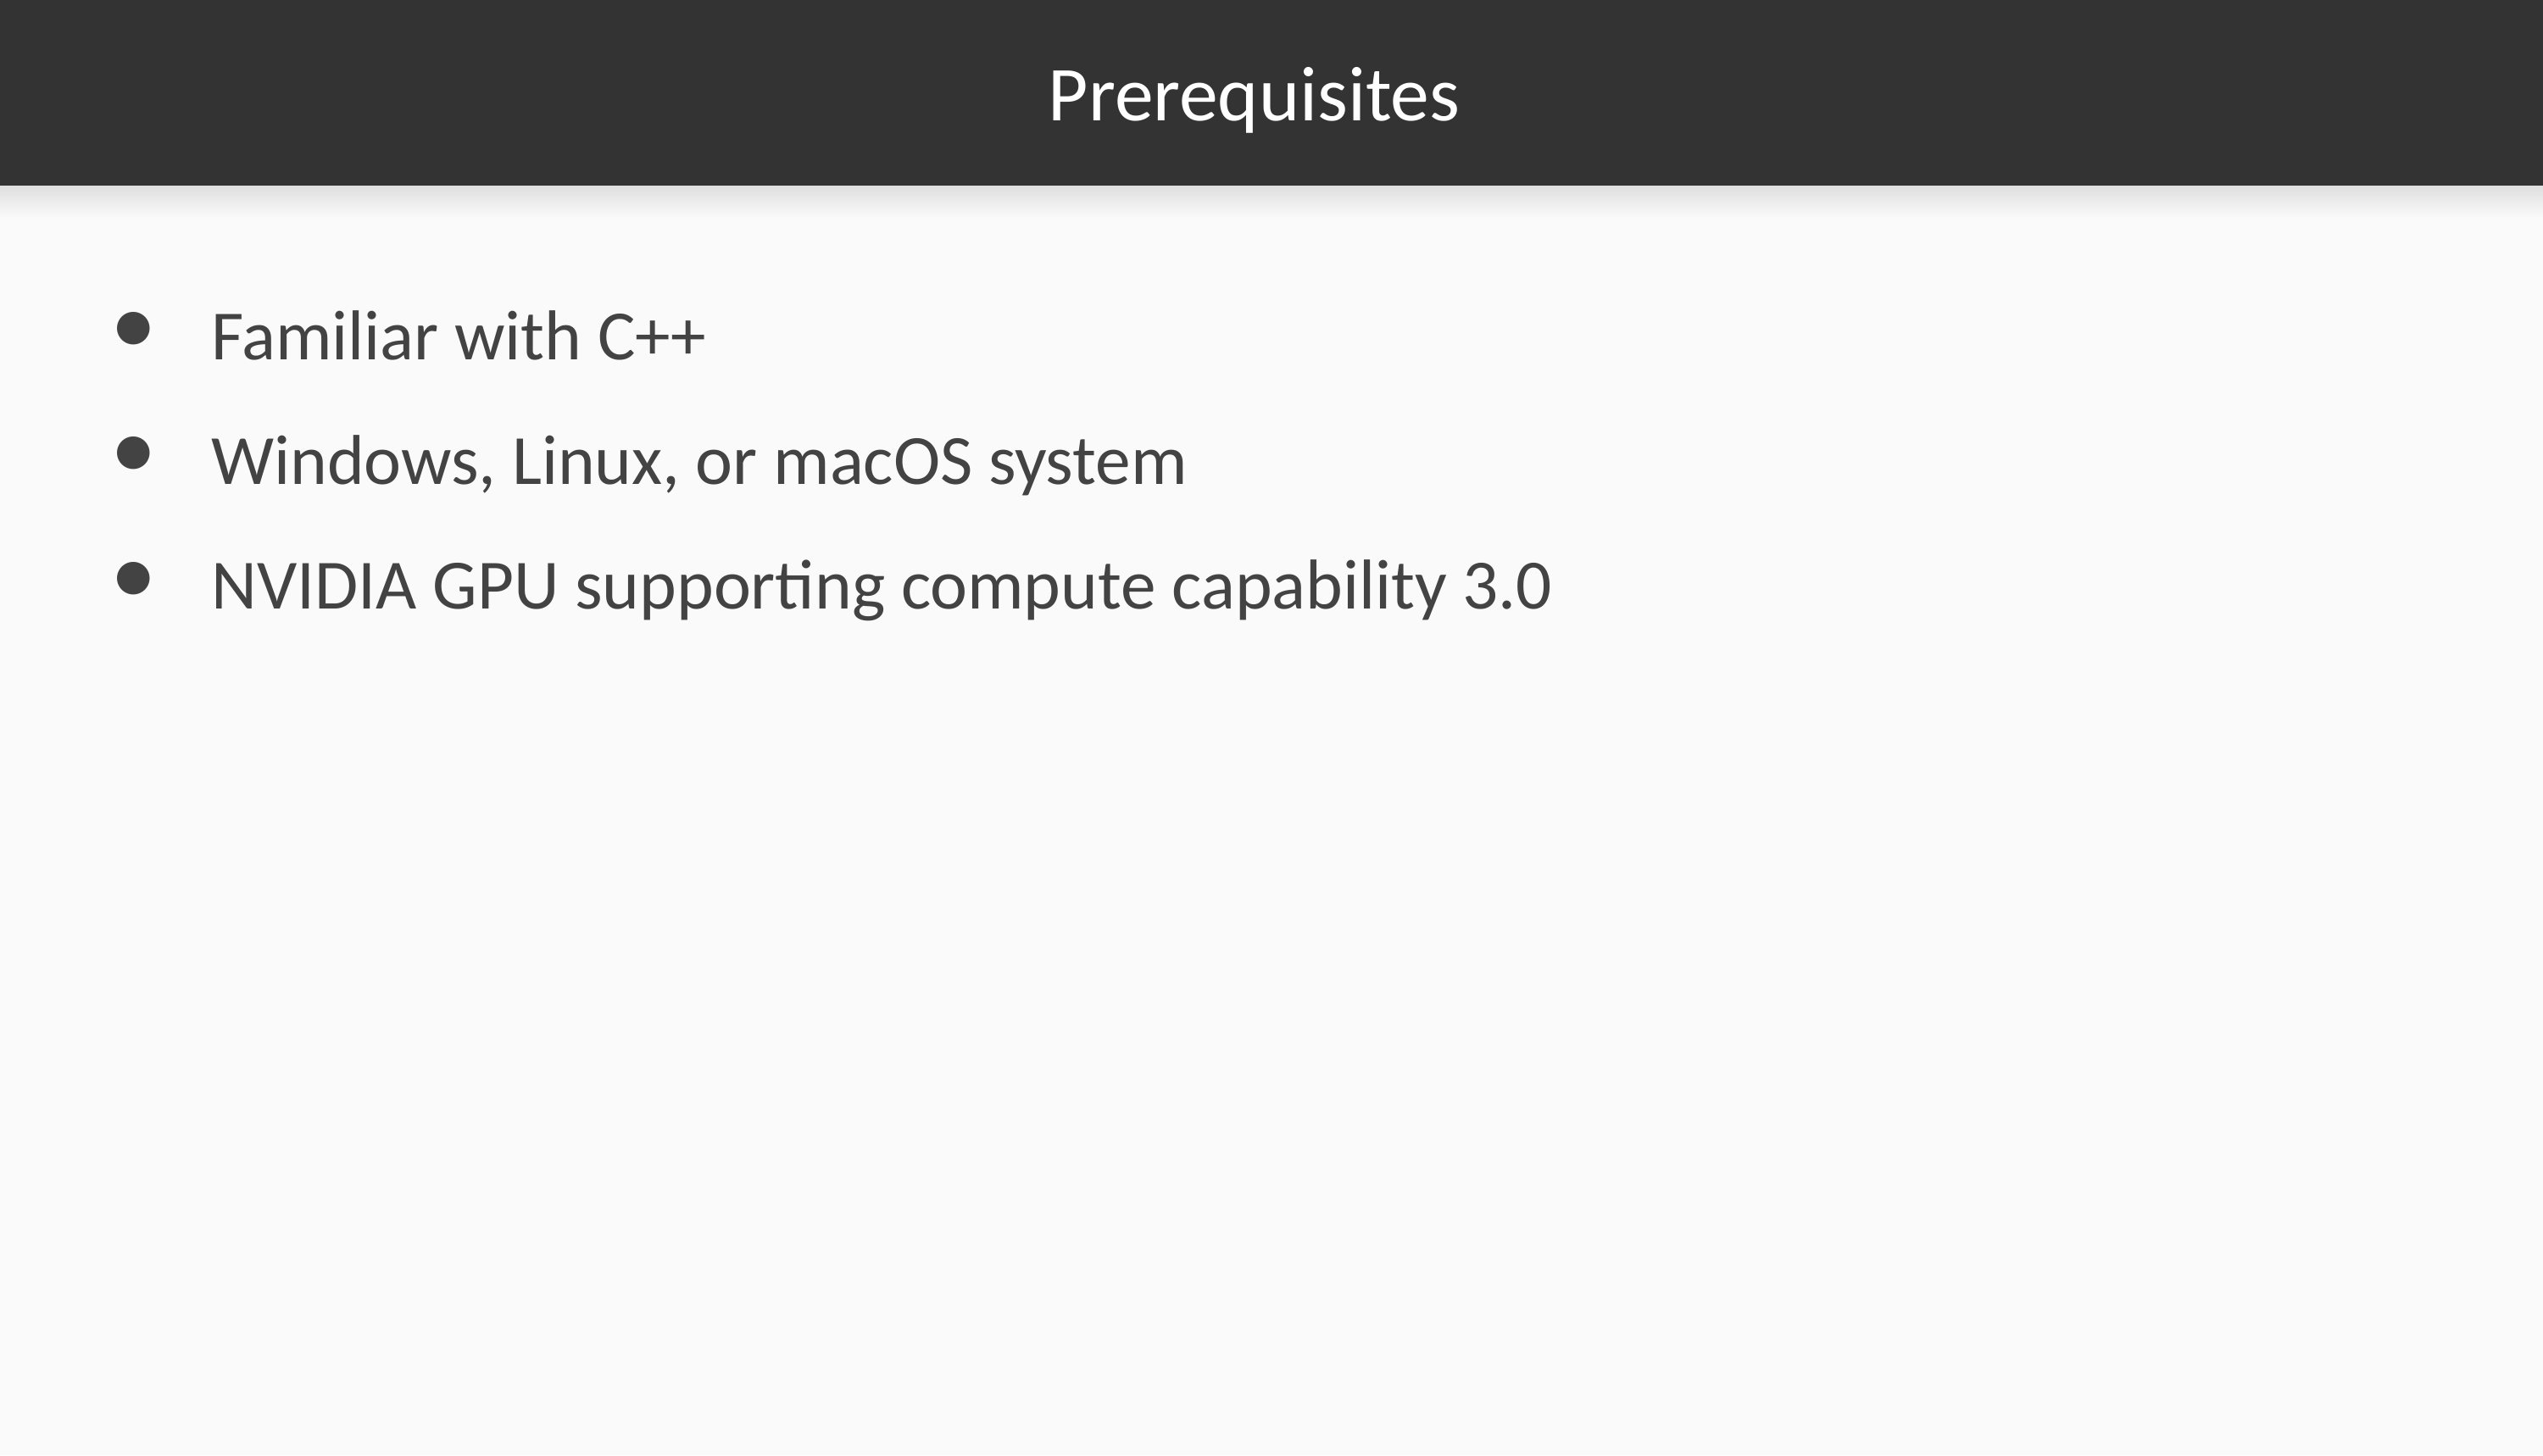

# Prerequisites
Familiar with C++
Windows, Linux, or macOS system
NVIDIA GPU supporting compute capability 3.0